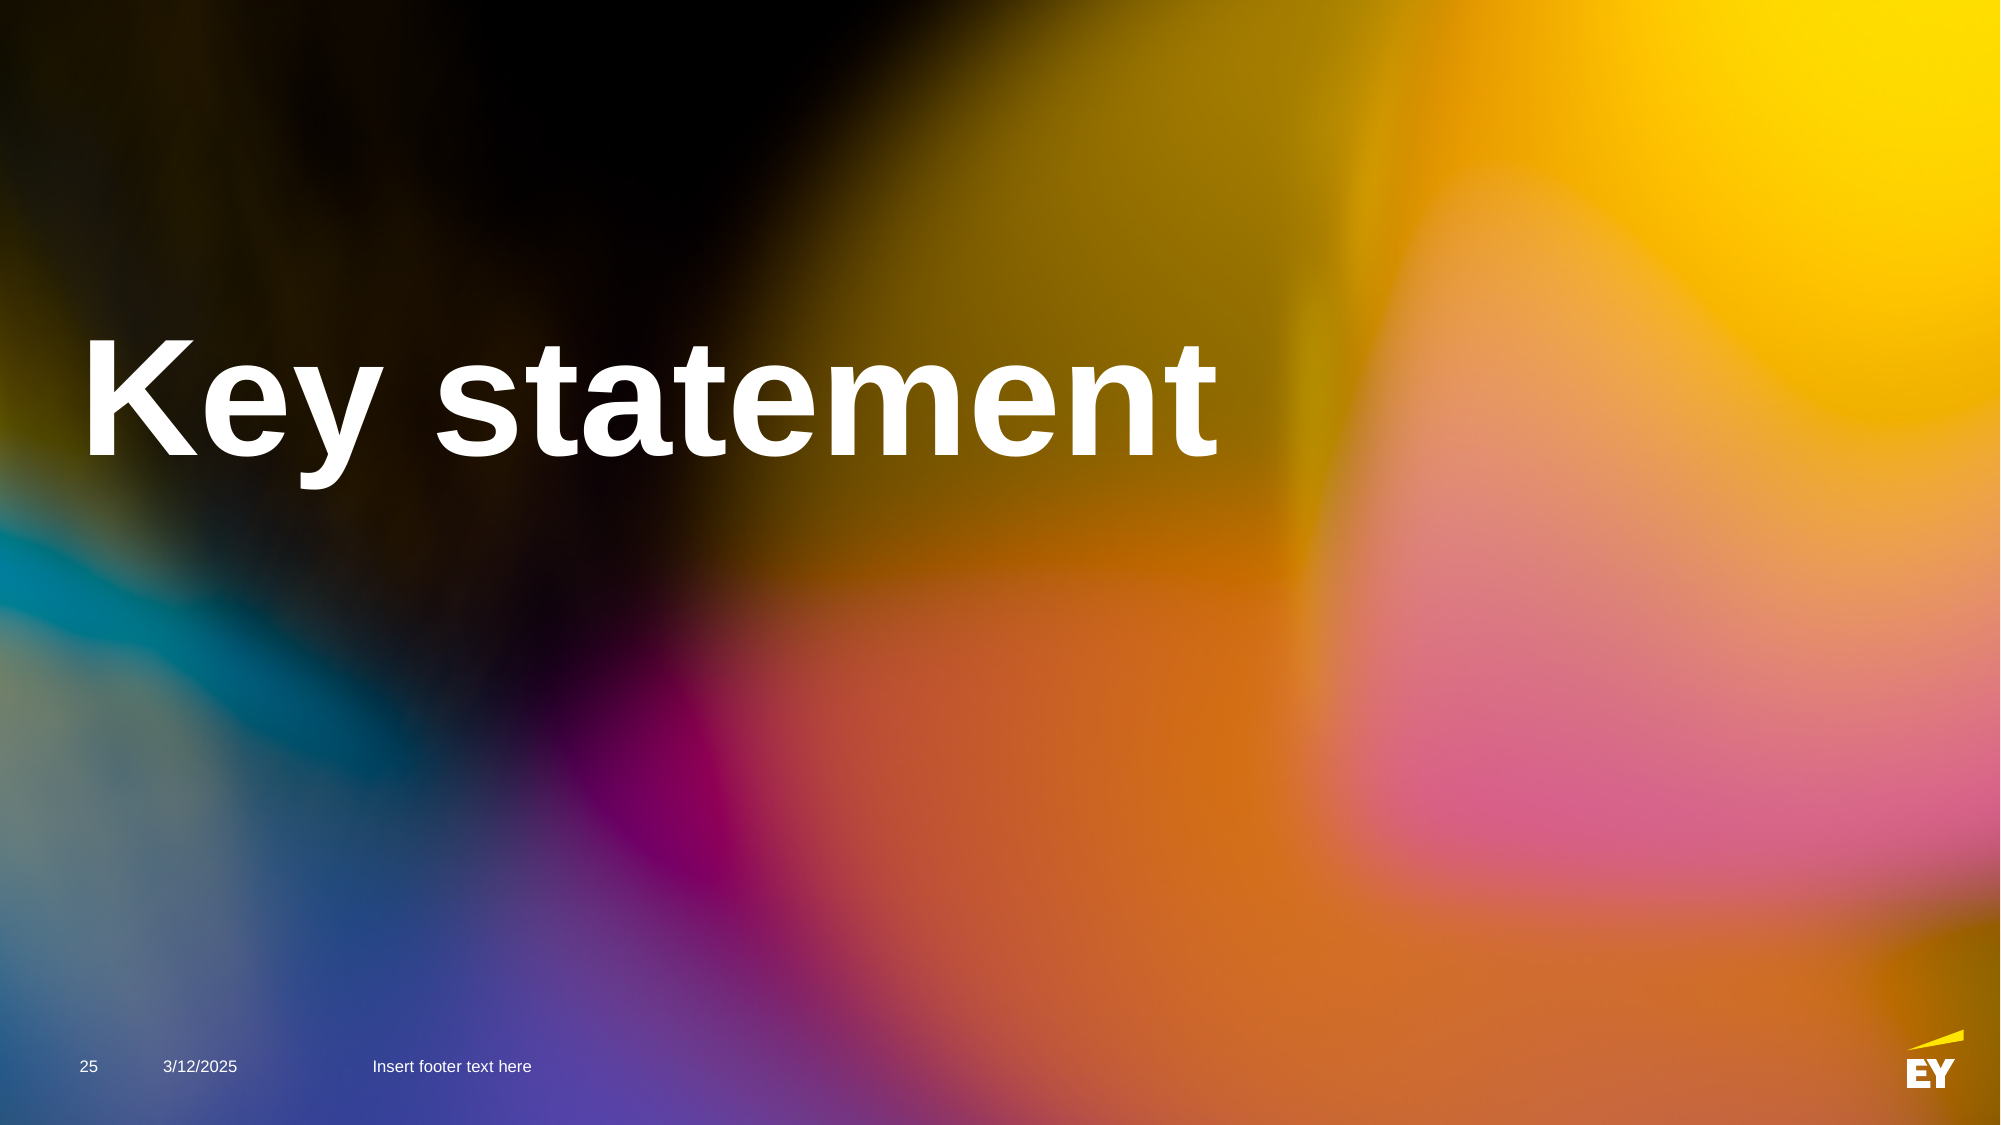

Key statement
25
3/12/2025
Insert footer text here